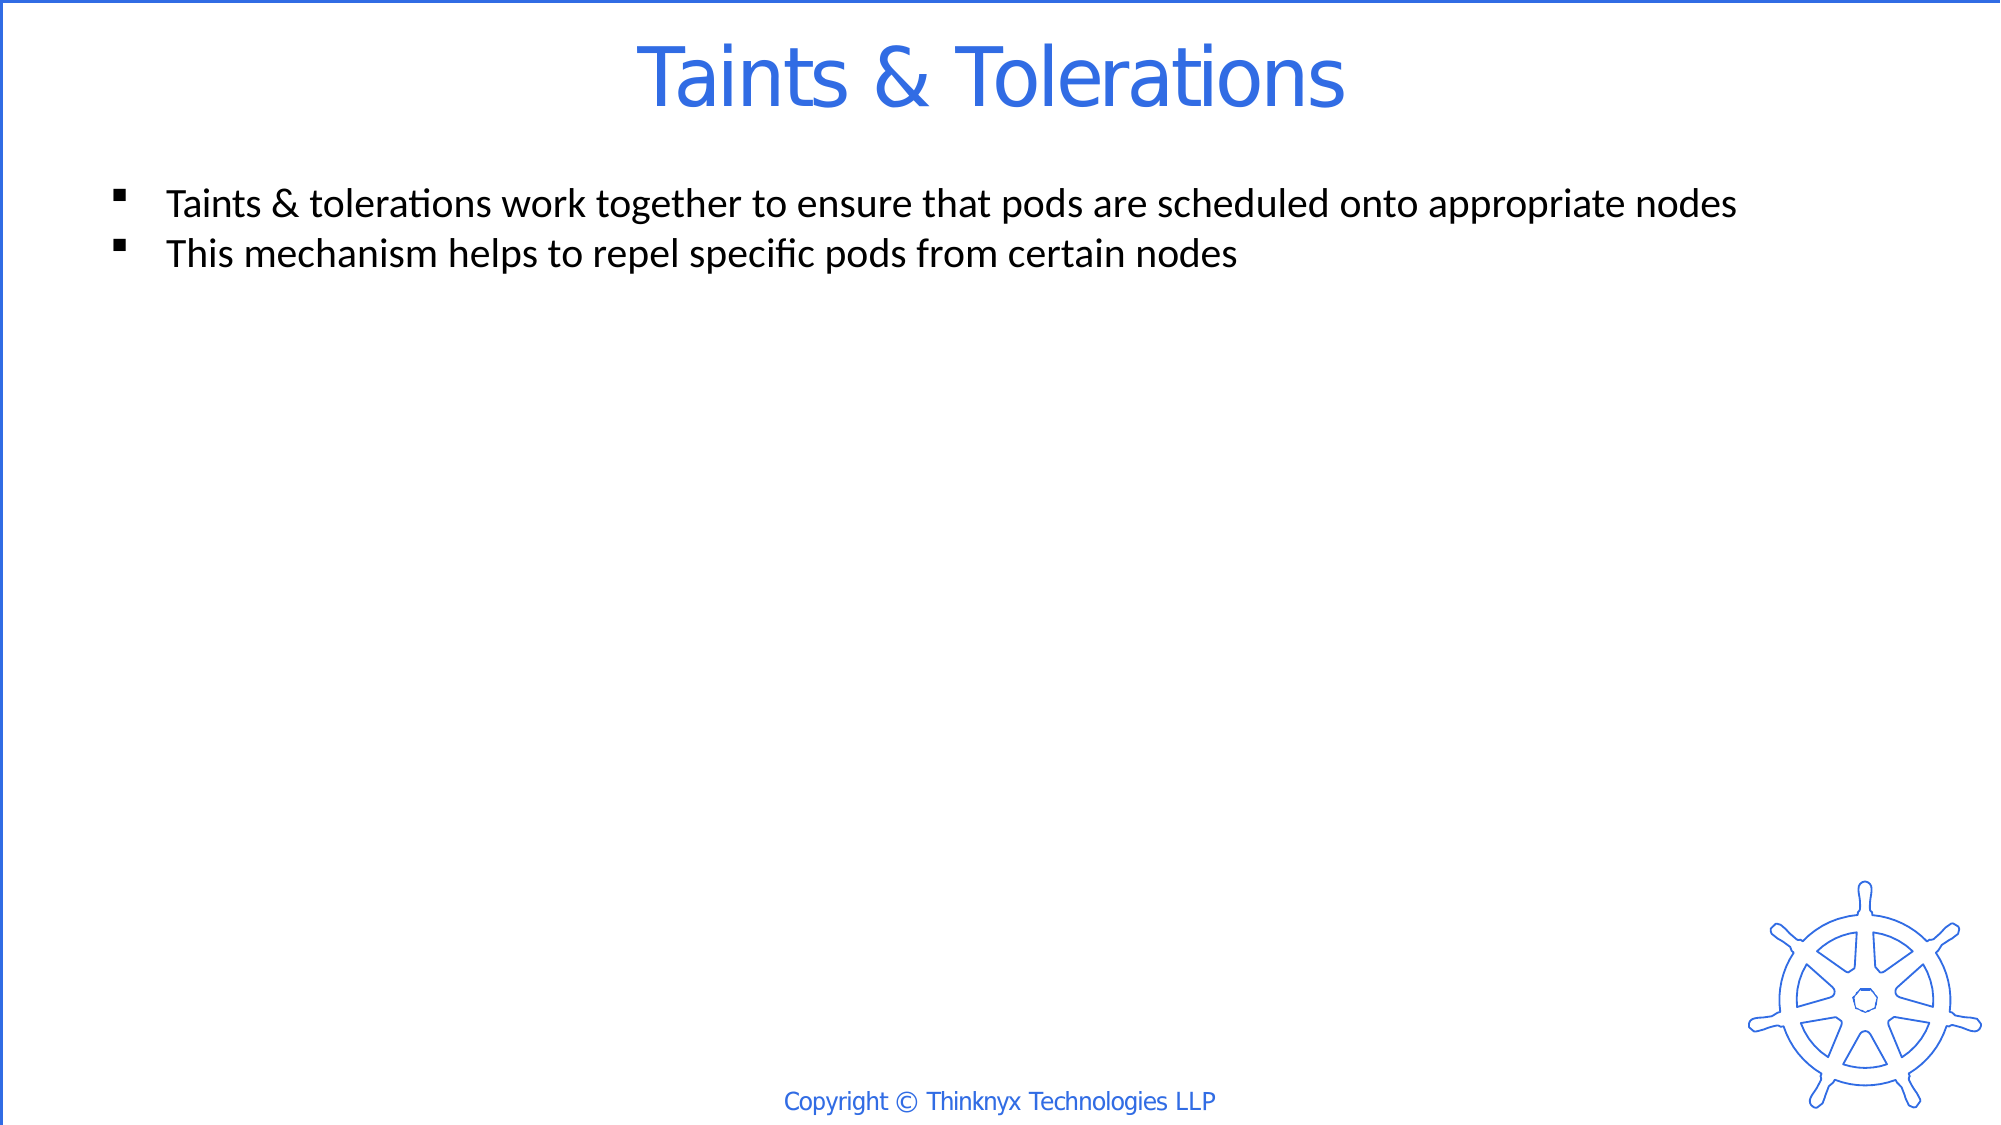

# Taints & Tolerations
Taints & tolerations work together to ensure that pods are scheduled onto appropriate nodes
This mechanism helps to repel specific pods from certain nodes
Copyright © Thinknyx Technologies LLP